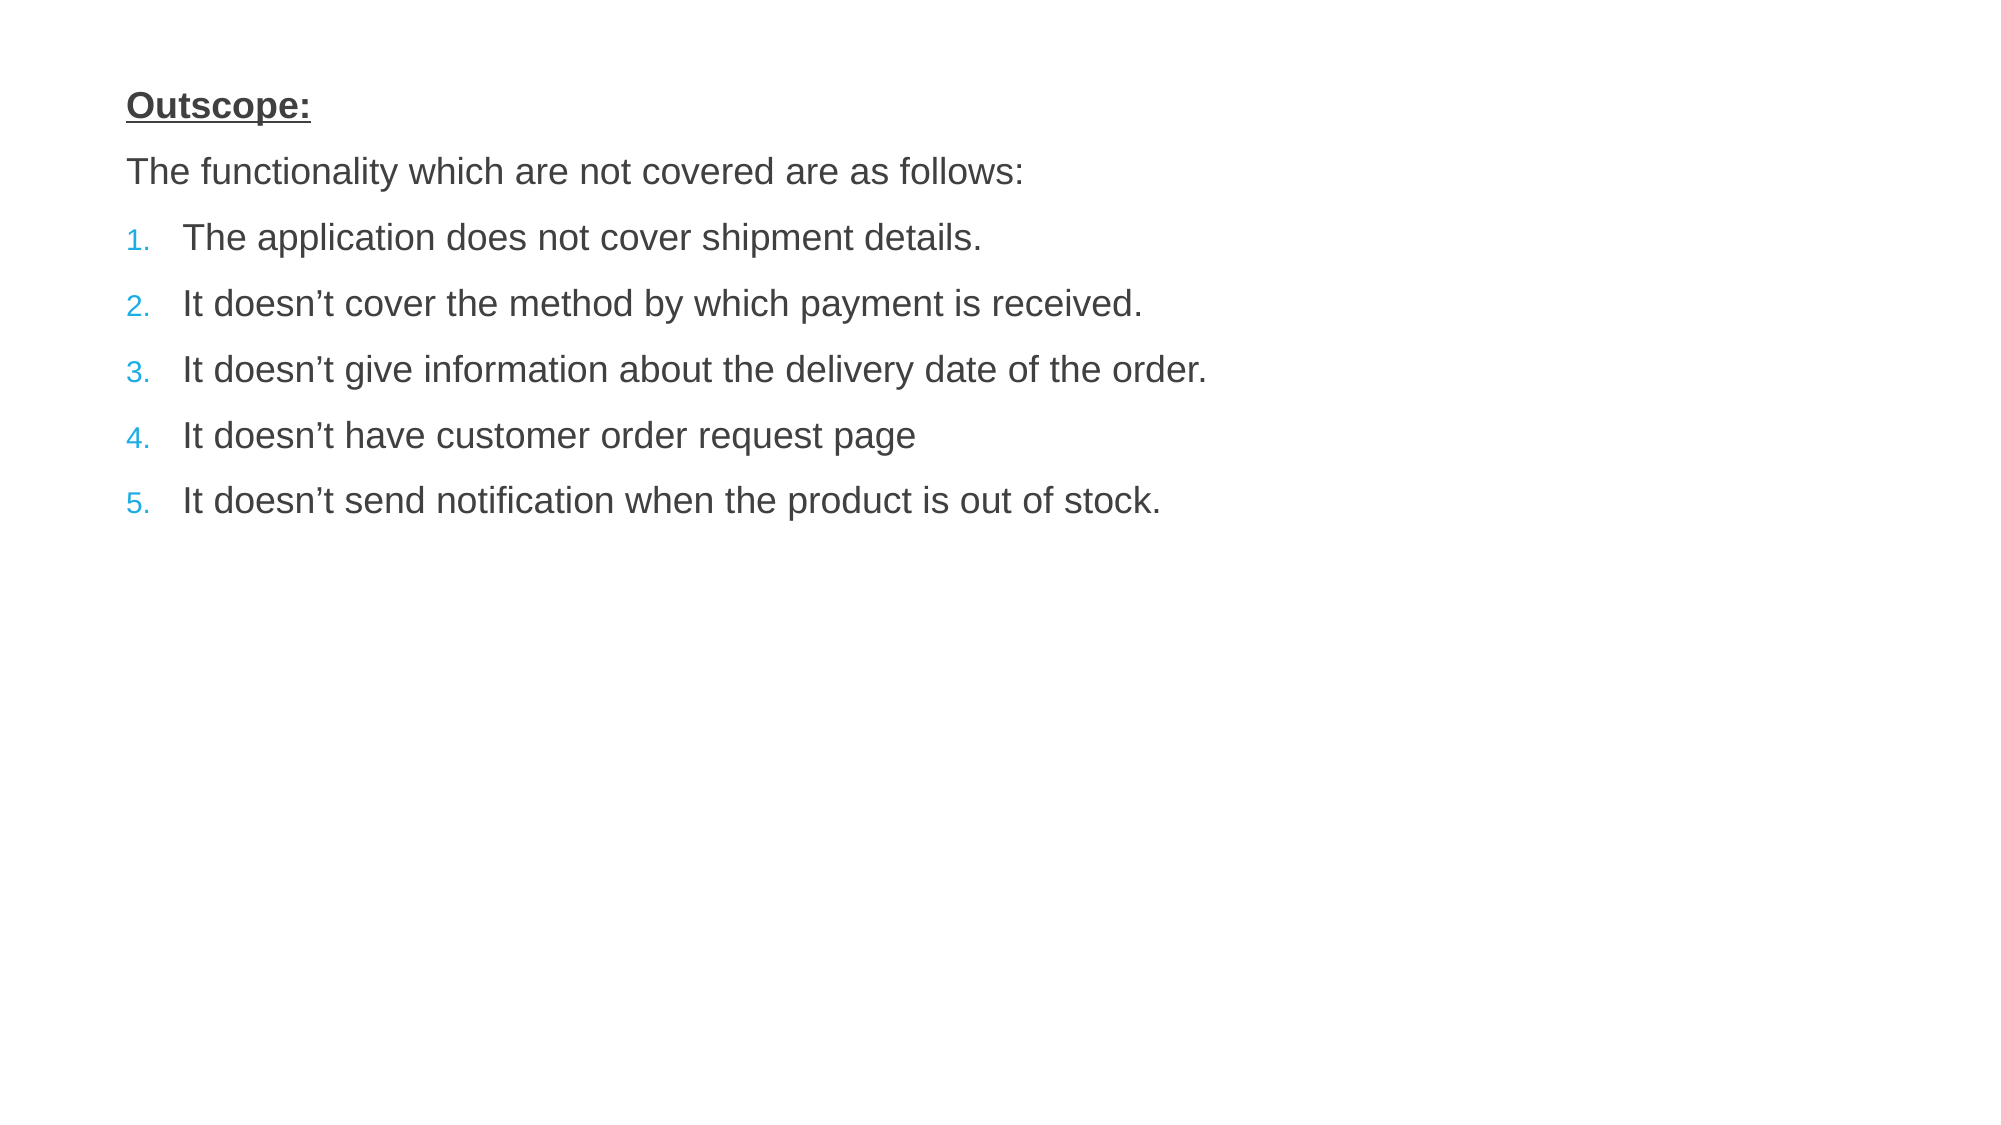

Outscope:
The functionality which are not covered are as follows:
The application does not cover shipment details.
It doesn’t cover the method by which payment is received.
It doesn’t give information about the delivery date of the order.
It doesn’t have customer order request page
It doesn’t send notification when the product is out of stock.